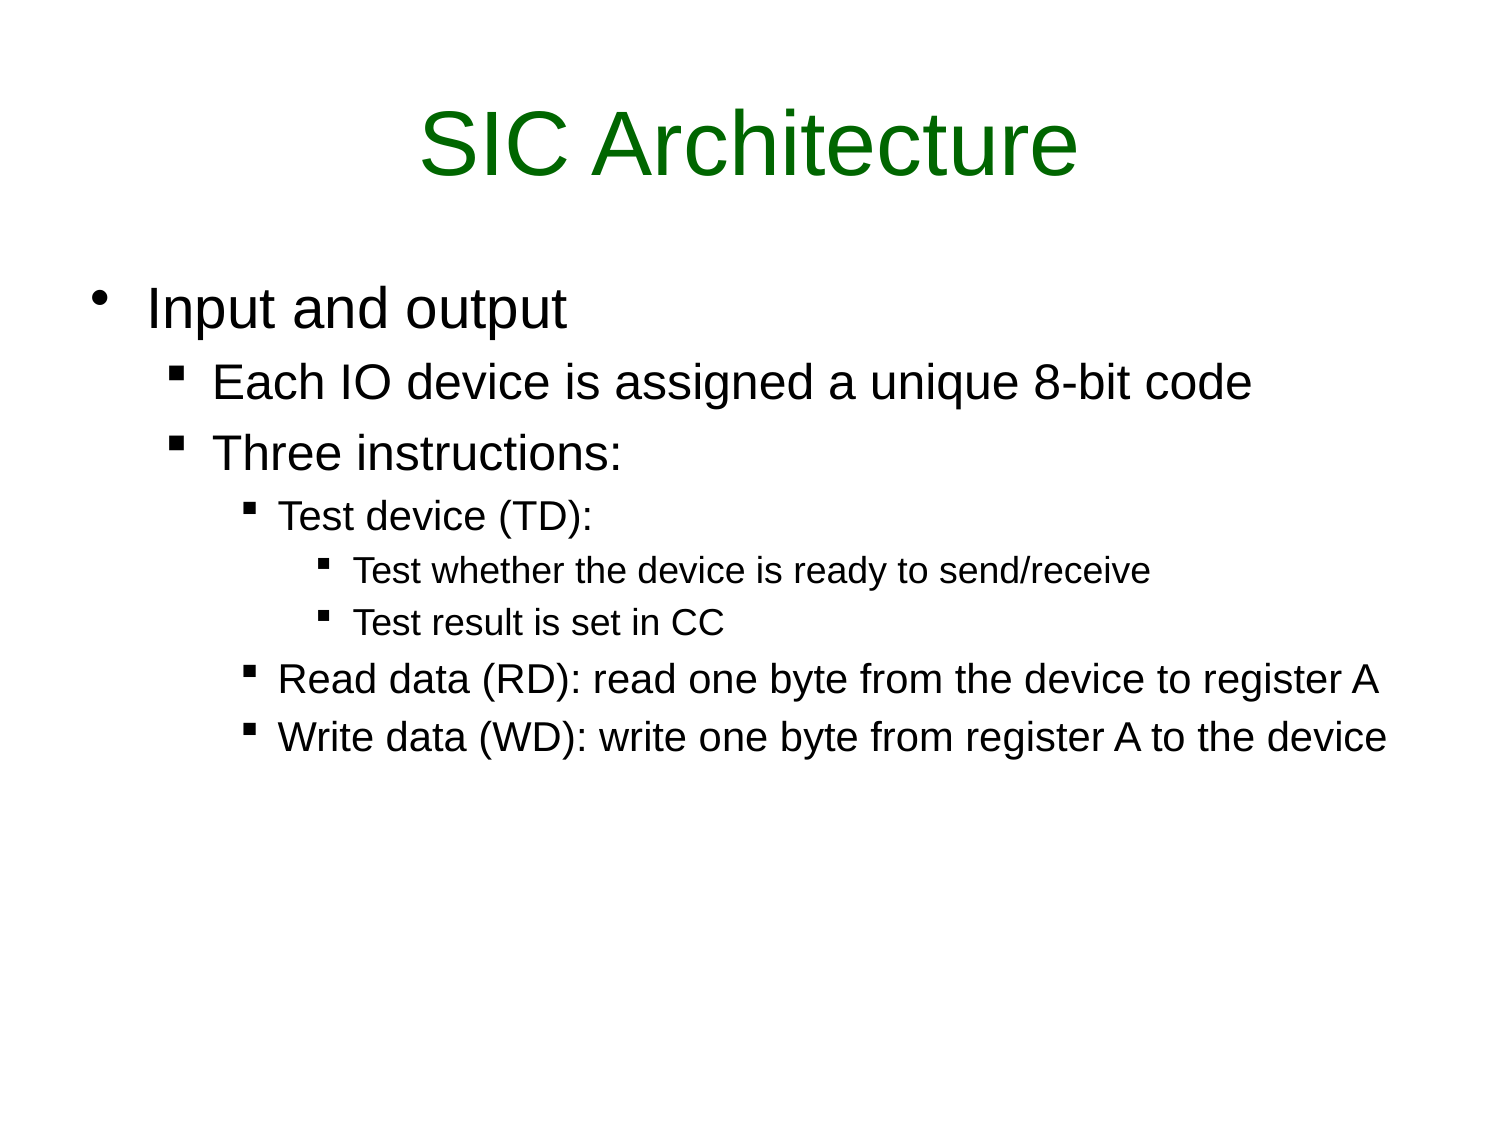

# SIC Architecture
Input and output
Each IO device is assigned a unique 8-bit code
Three instructions:
Test device (TD):
Test whether the device is ready to send/receive
Test result is set in CC
Read data (RD): read one byte from the device to register A
Write data (WD): write one byte from register A to the device